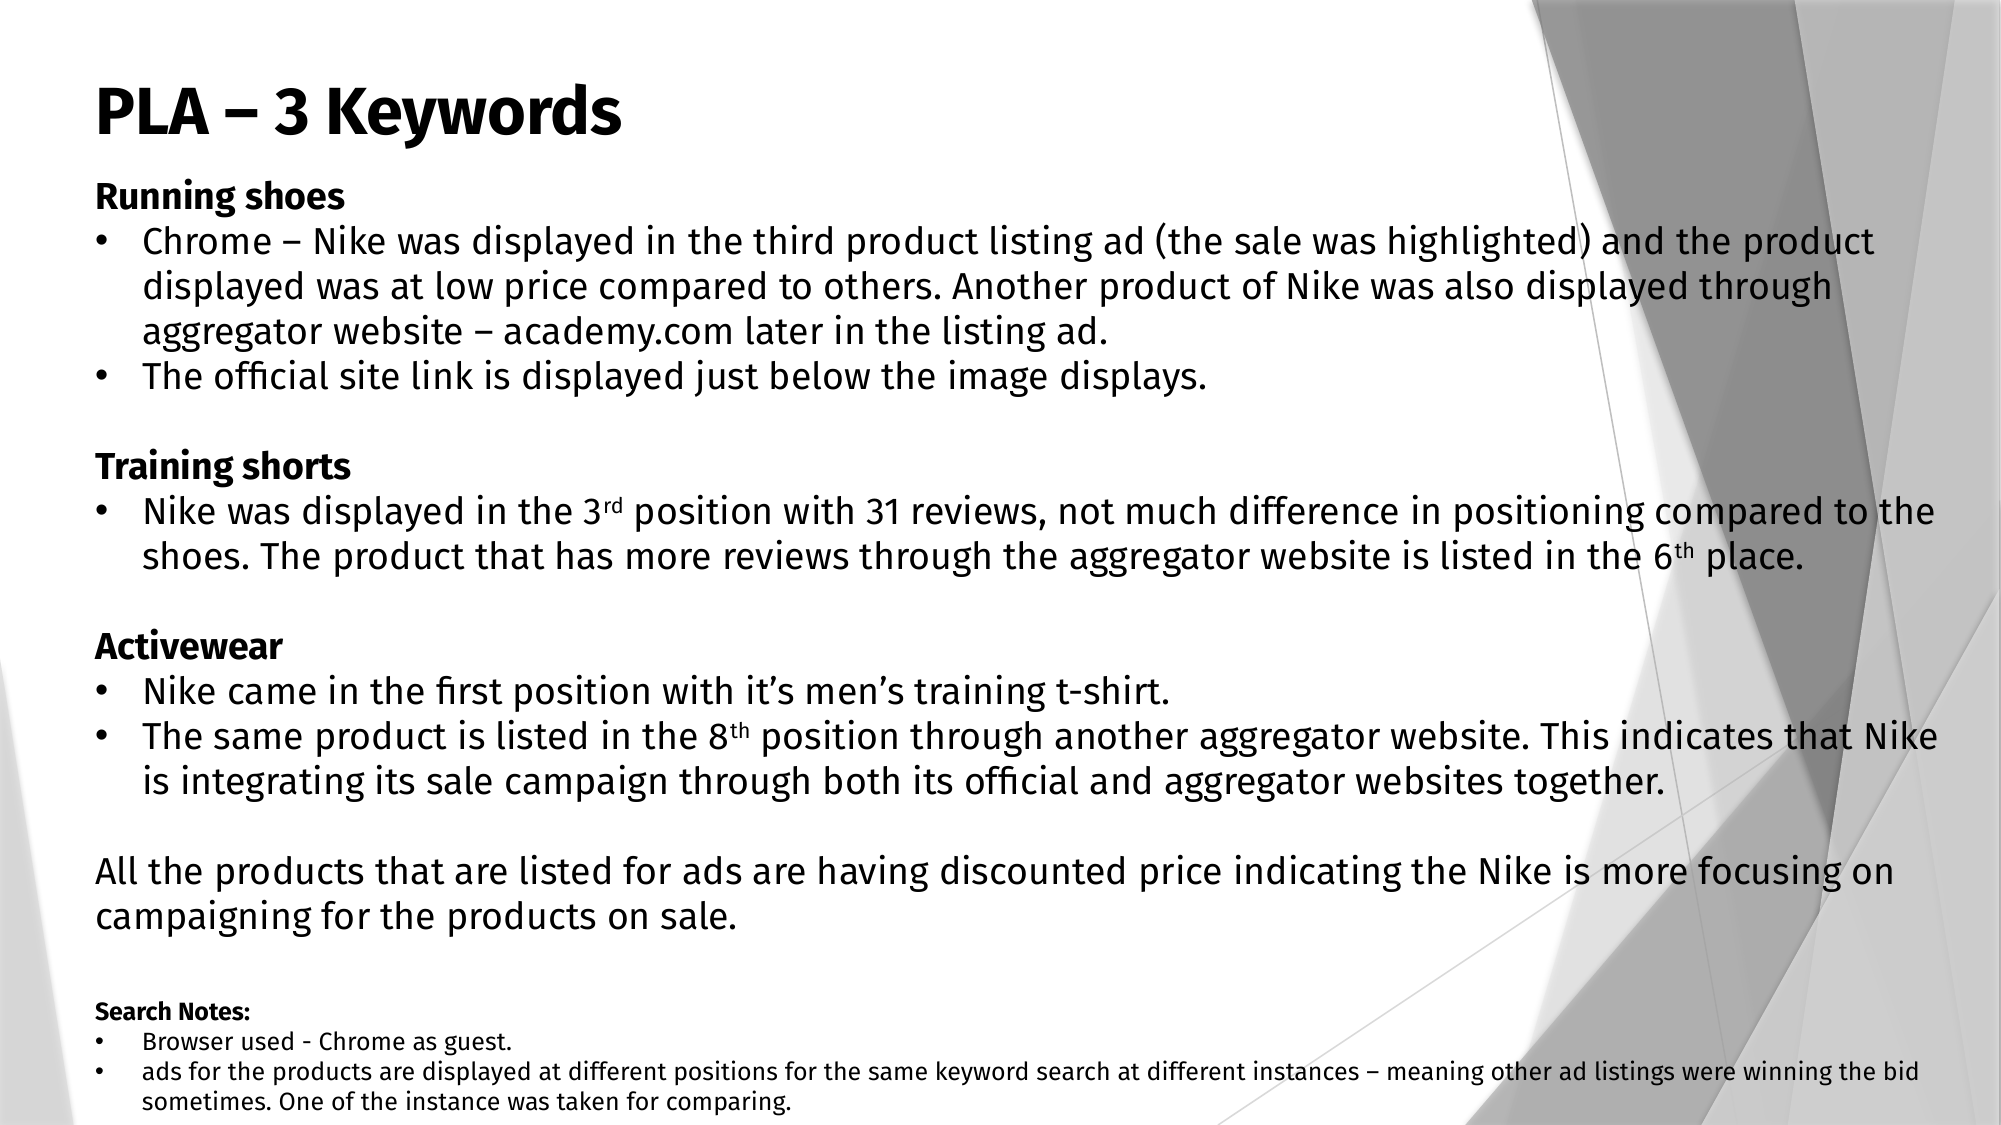

# PLA – 3 Keywords
Running shoes
Chrome – Nike was displayed in the third product listing ad (the sale was highlighted) and the product displayed was at low price compared to others. Another product of Nike was also displayed through aggregator website – academy.com later in the listing ad.
The official site link is displayed just below the image displays.

Training shorts
Nike was displayed in the 3rd position with 31 reviews, not much difference in positioning compared to the shoes. The product that has more reviews through the aggregator website is listed in the 6th place.

Activewear
Nike came in the first position with it’s men’s training t-shirt.
The same product is listed in the 8th position through another aggregator website. This indicates that Nike is integrating its sale campaign through both its official and aggregator websites together.

All the products that are listed for ads are having discounted price indicating the Nike is more focusing on campaigning for the products on sale.
Search Notes:
Browser used - Chrome as guest.
ads for the products are displayed at different positions for the same keyword search at different instances – meaning other ad listings were winning the bid sometimes. One of the instance was taken for comparing.